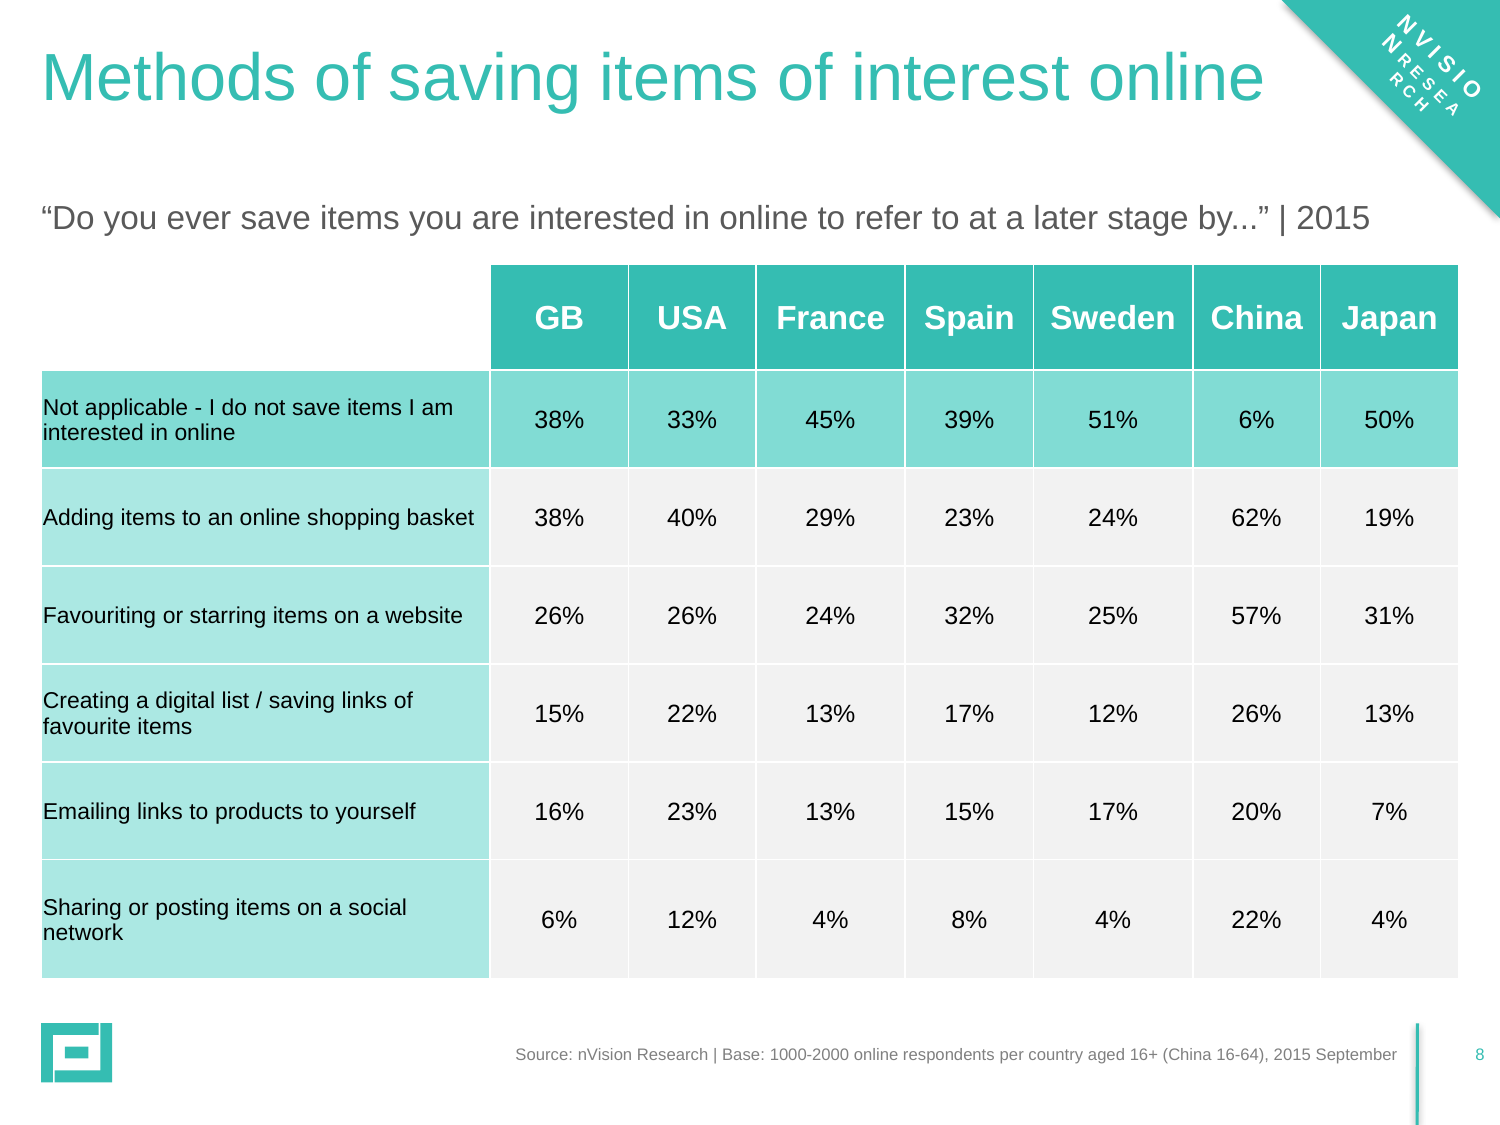

nVisionresearch
# Methods of saving items of interest online
“Do you ever save items you are interested in online to refer to at a later stage by...” | 2015
|  | GB | USA | France | Spain | Sweden | China | Japan |
| --- | --- | --- | --- | --- | --- | --- | --- |
| Not applicable - I do not save items I am interested in online | 38% | 33% | 45% | 39% | 51% | 6% | 50% |
| Adding items to an online shopping basket | 38% | 40% | 29% | 23% | 24% | 62% | 19% |
| Favouriting or starring items on a website | 26% | 26% | 24% | 32% | 25% | 57% | 31% |
| Creating a digital list / saving links of favourite items | 15% | 22% | 13% | 17% | 12% | 26% | 13% |
| Emailing links to products to yourself | 16% | 23% | 13% | 15% | 17% | 20% | 7% |
| Sharing or posting items on a social network | 6% | 12% | 4% | 8% | 4% | 22% | 4% |

### Chart

| Category |
|---|
Source: nVision Research | Base: 1000-2000 online respondents per country aged 16+ (China 16-64), 2015 September